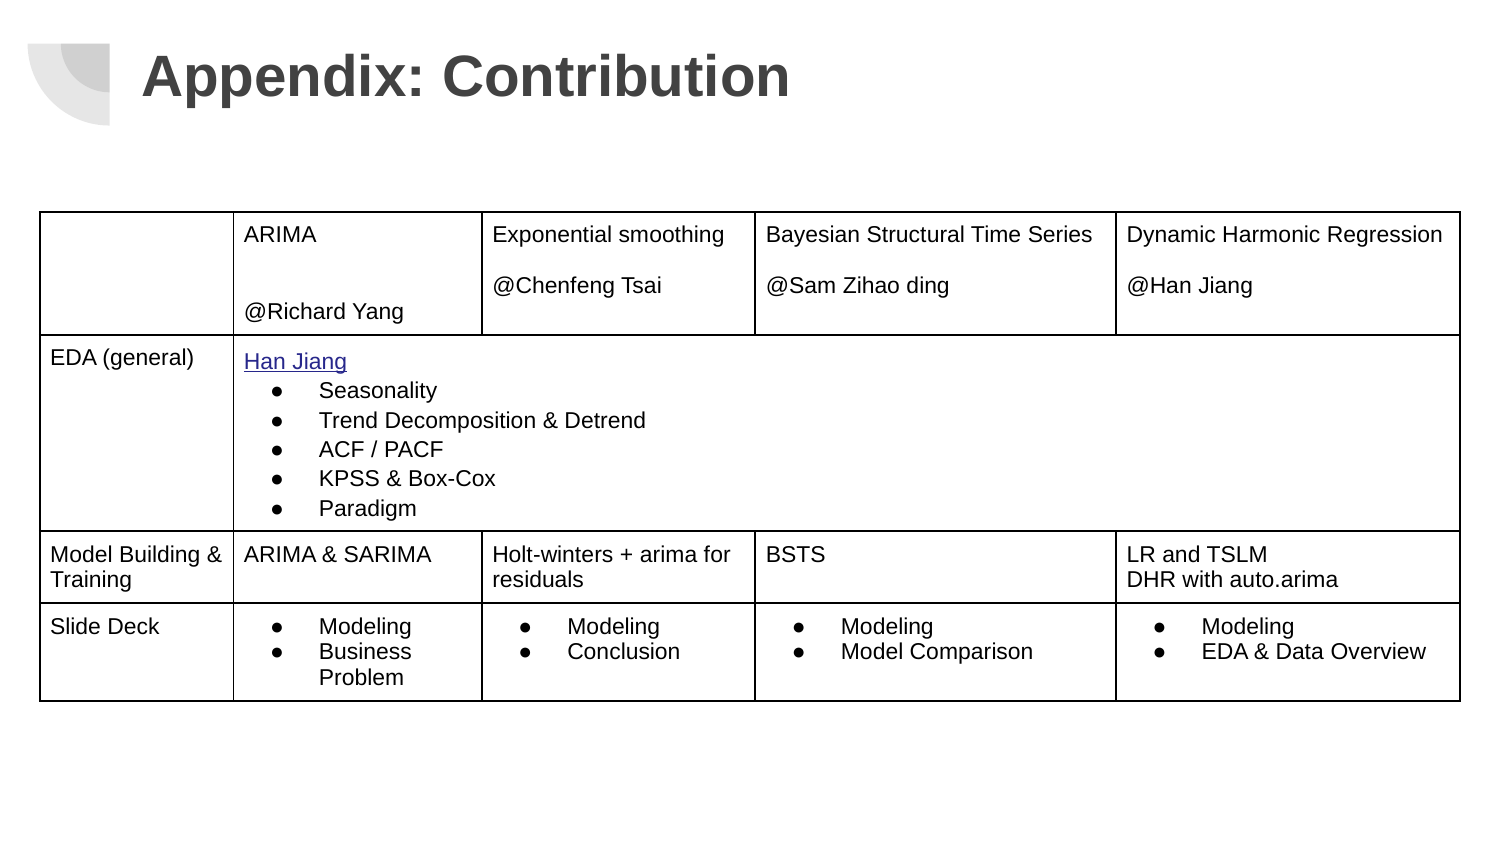

# Appendix: Contribution
|  | ARIMA @Richard Yang | Exponential smoothing @Chenfeng Tsai | Bayesian Structural Time Series @Sam Zihao ding | Dynamic Harmonic Regression @Han Jiang |
| --- | --- | --- | --- | --- |
| EDA (general) | Han Jiang Seasonality Trend Decomposition & Detrend ACF / PACF KPSS & Box-Cox Paradigm |  |  |  |
| Model Building & Training | ARIMA & SARIMA | Holt-winters + arima for residuals | BSTS | LR and TSLM DHR with auto.arima |
| Slide Deck | Modeling Business Problem | Modeling Conclusion | Modeling Model Comparison | Modeling EDA & Data Overview |